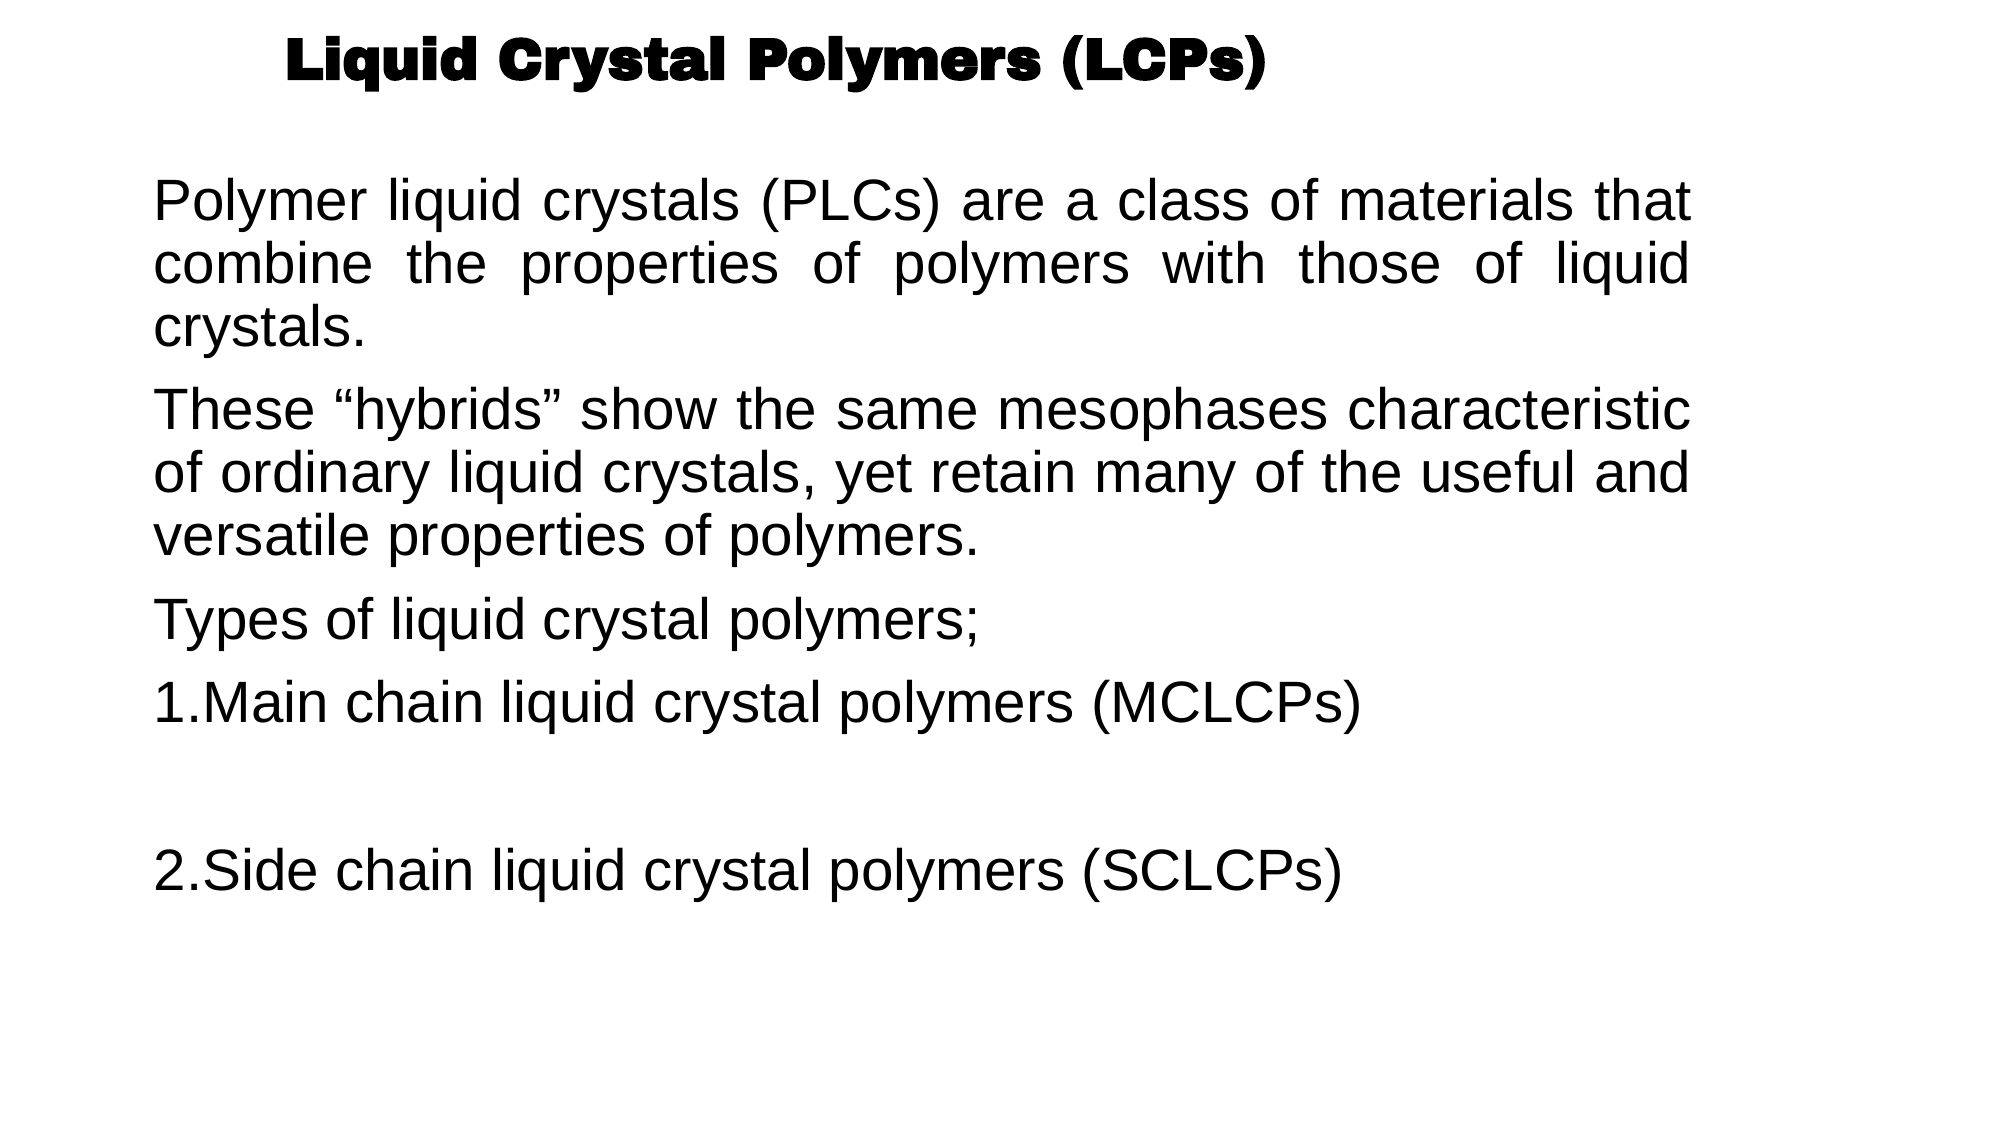

# Liquid Crystal Polymers (LCPs)

Polymer liquid crystals (PLCs) are a class of materials that combine the properties of polymers with those of liquid crystals.
These “hybrids” show the same mesophases characteristic of ordinary liquid crystals, yet retain many of the useful and versatile properties of polymers.
Types of liquid crystal polymers;
Main chain liquid crystal polymers (MCLCPs)

Side chain liquid crystal polymers (SCLCPs)